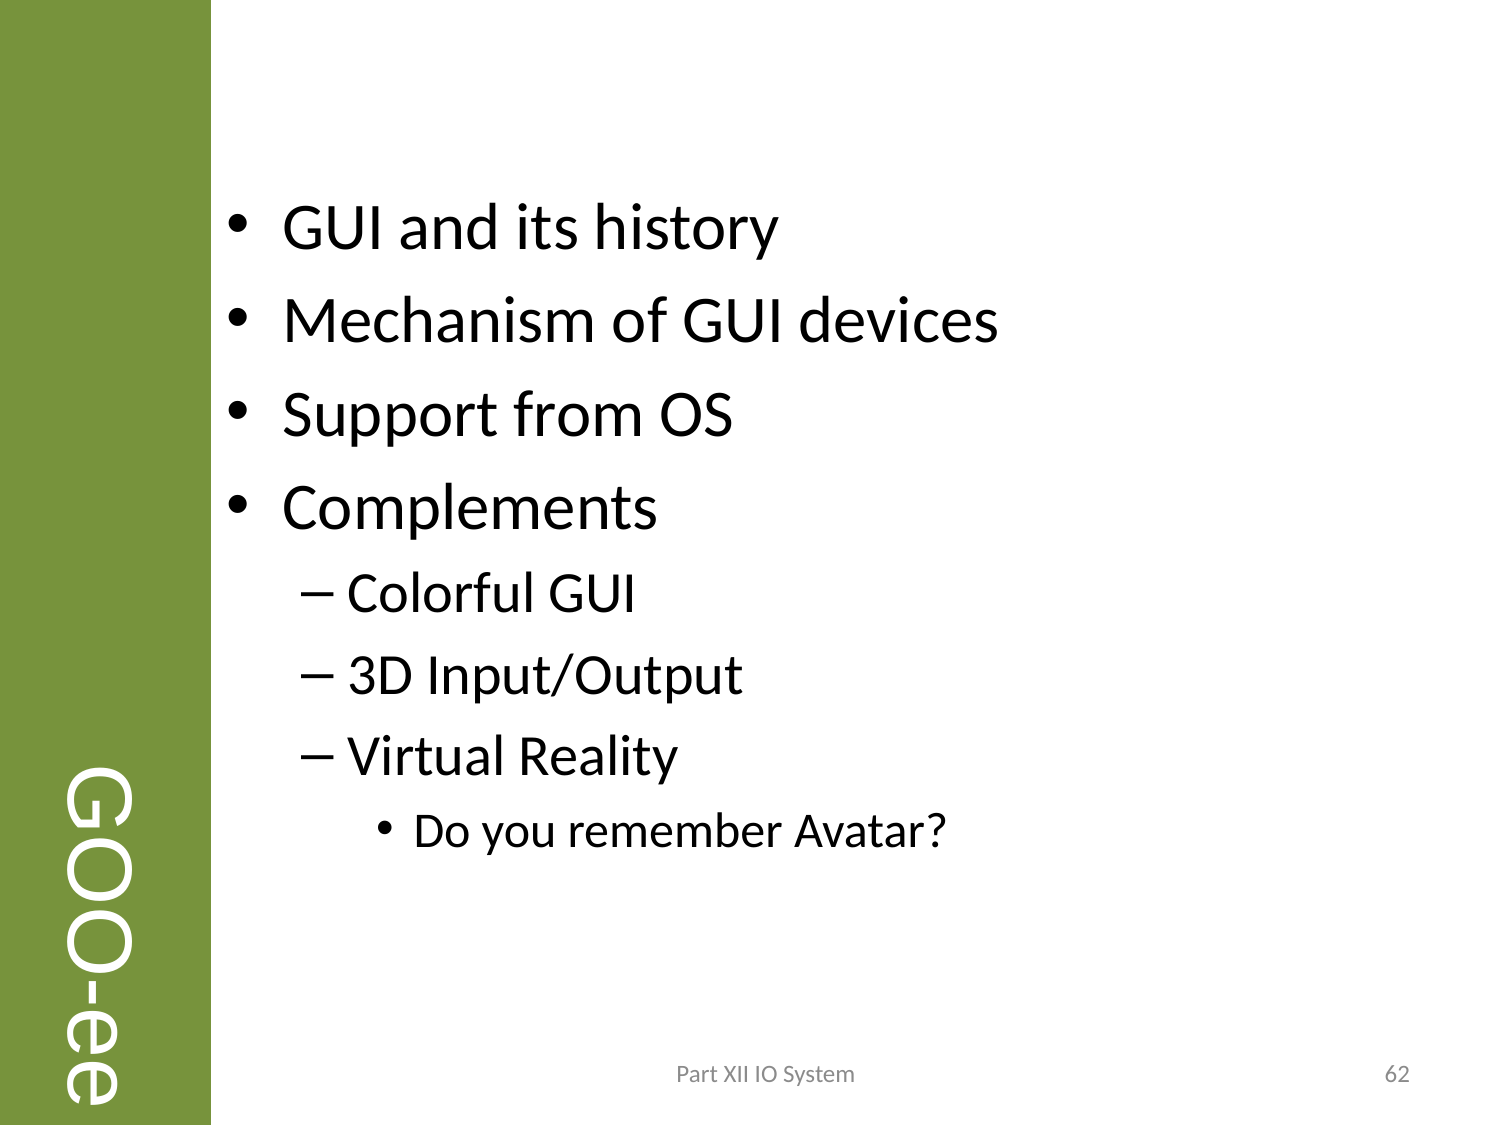

# GOO-ee
GUI and its history
Mechanism of GUI devices
Support from OS
Complements
Colorful GUI
3D Input/Output
Virtual Reality
Do you remember Avatar?
Part XII IO System
62